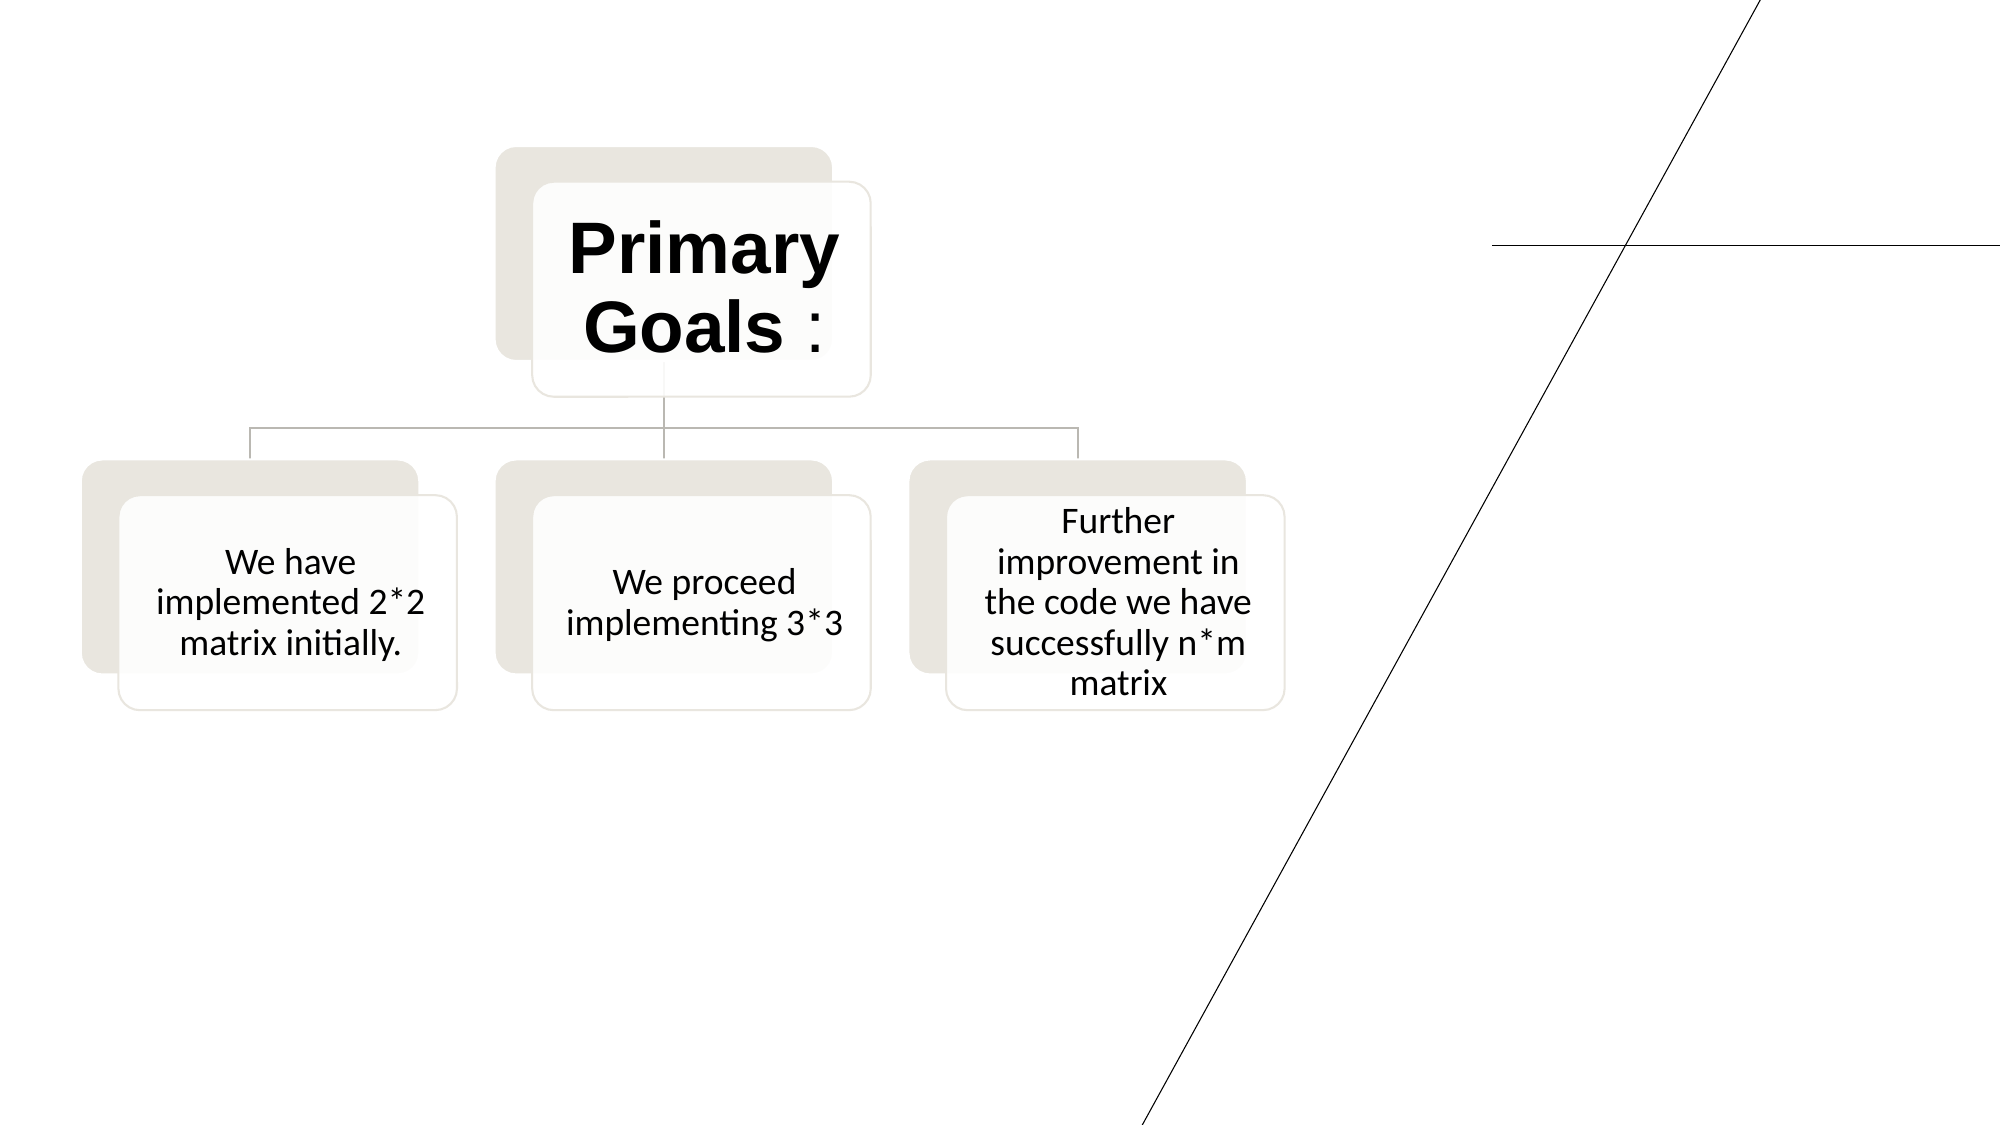

#
Primary Goals :
We have implemented 2*2 matrix initially.
We proceed implementing 3*3
Further improvement in the code we have successfully n*m matrix